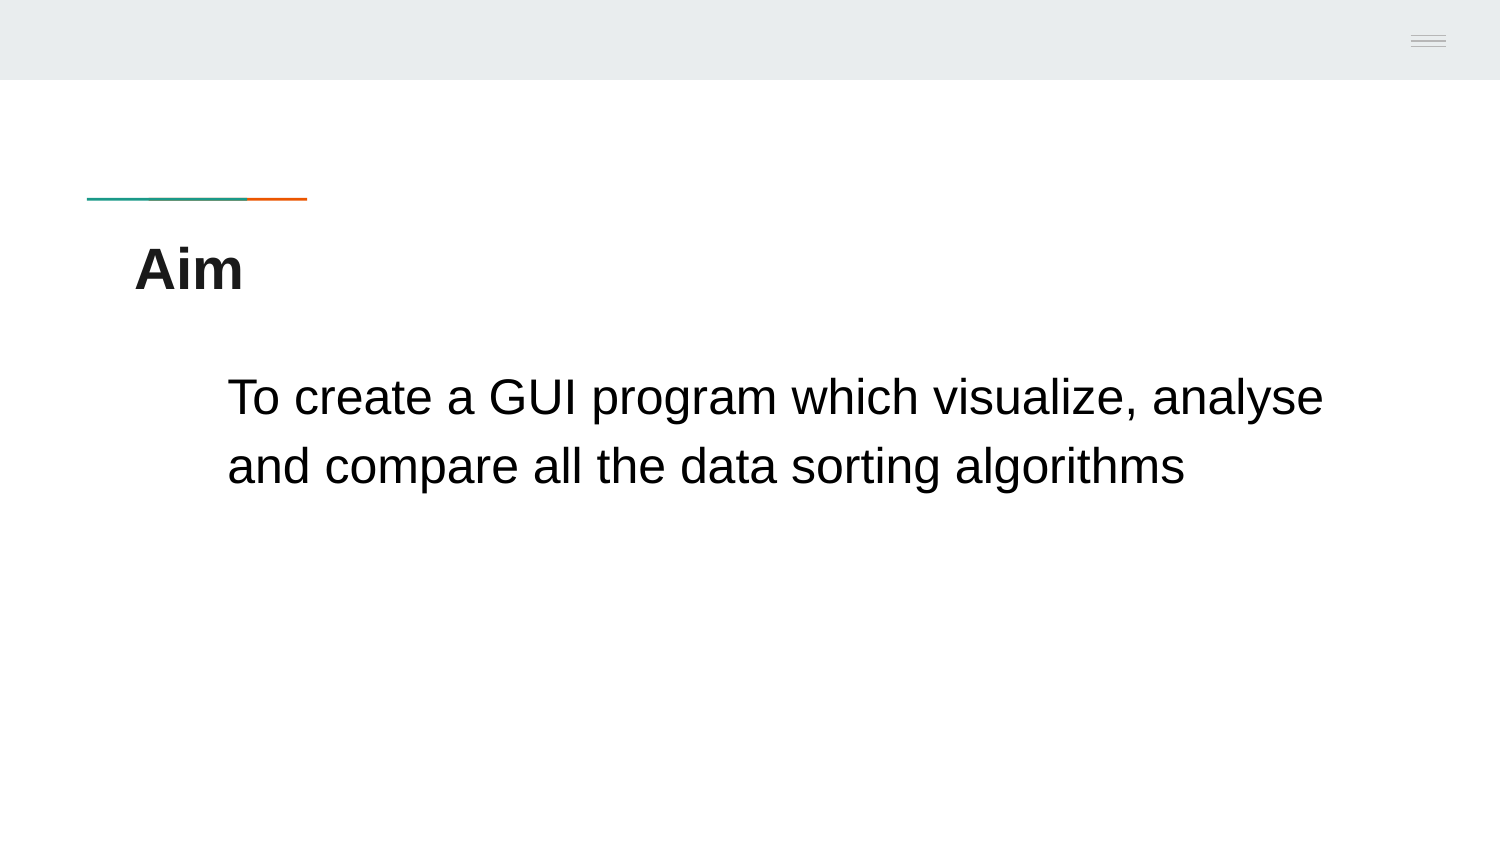

# Aim
To create a GUI program which visualize, analyse and compare all the data sorting algorithms